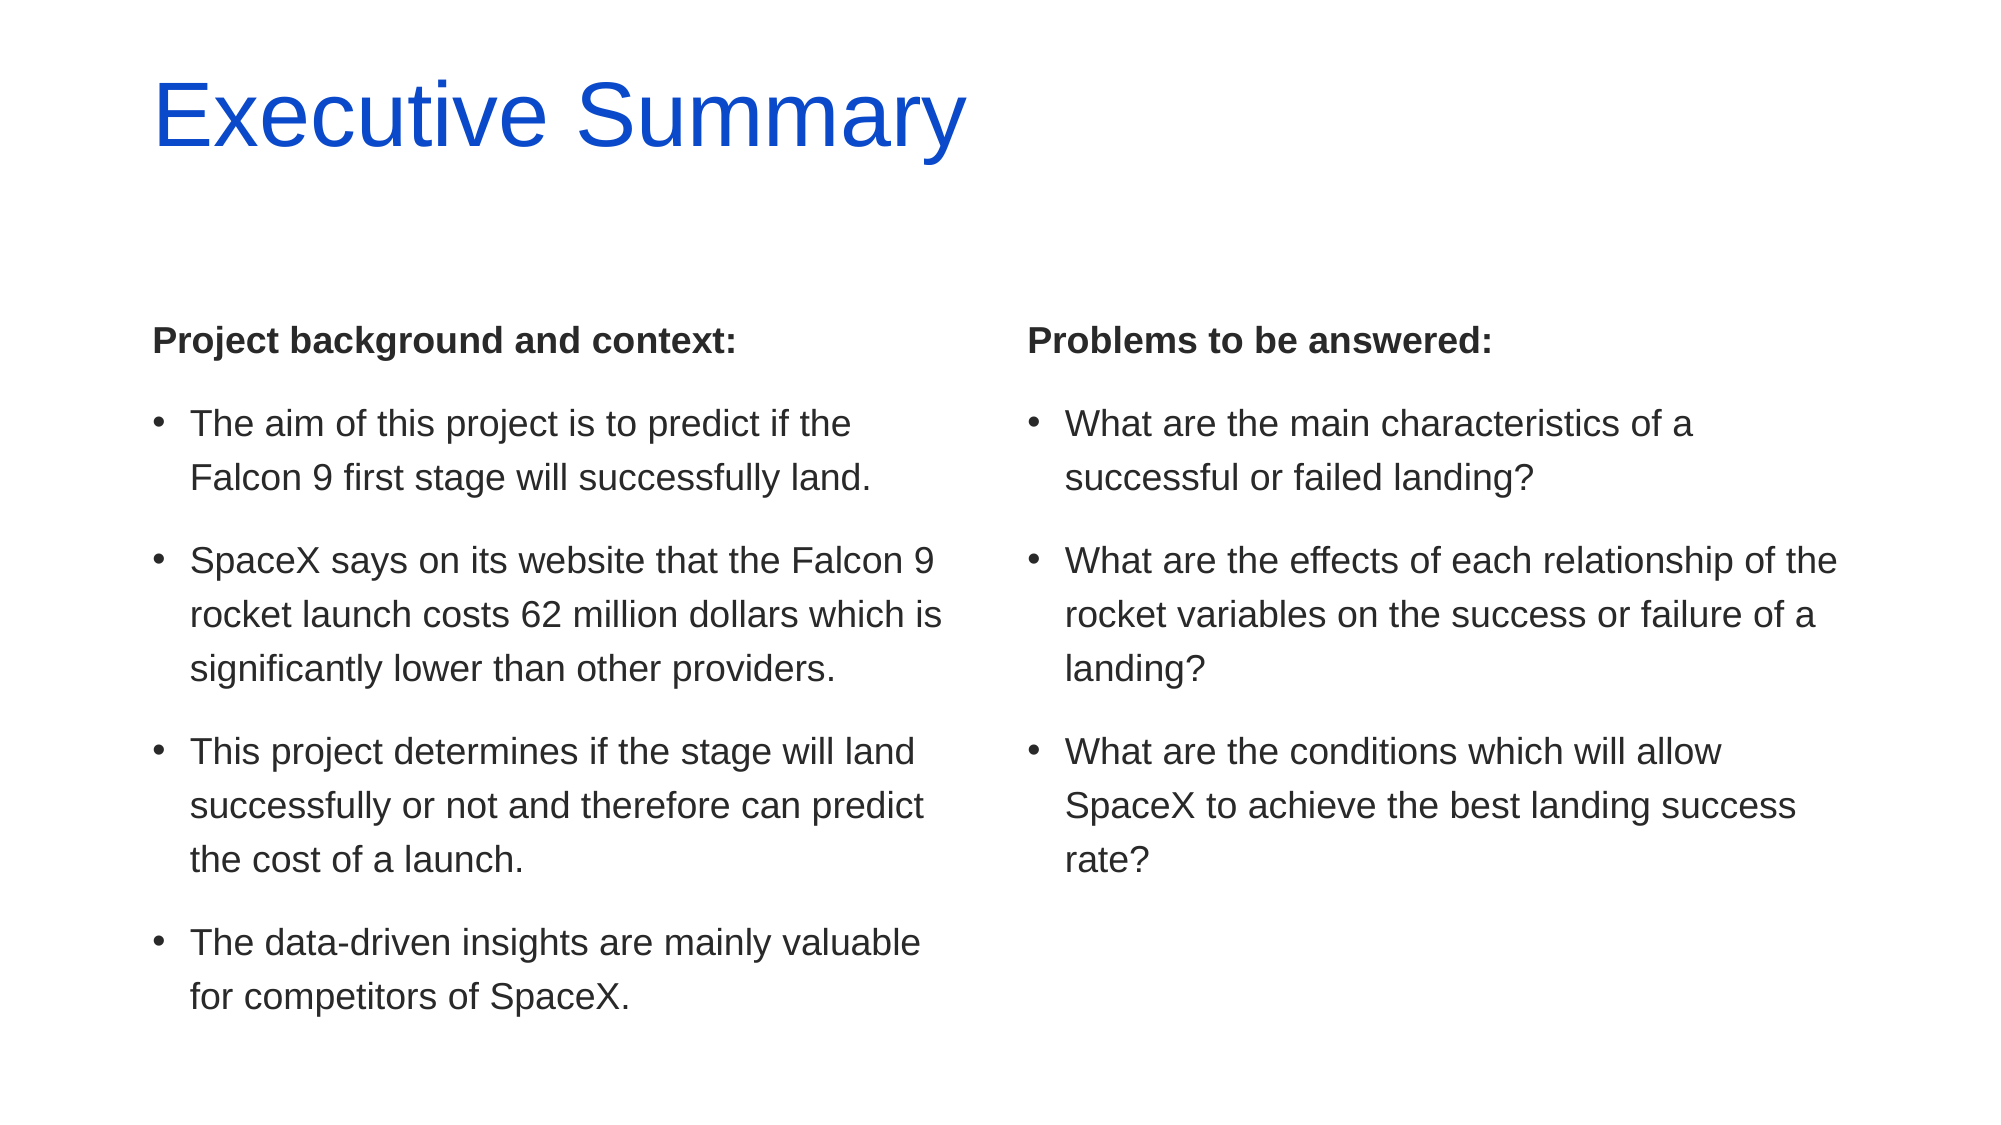

# Executive Summary
Project background and context:
The aim of this project is to predict if the Falcon 9 first stage will successfully land.
SpaceX says on its website that the Falcon 9 rocket launch costs 62 million dollars which is significantly lower than other providers.
This project determines if the stage will land successfully or not and therefore can predict the cost of a launch.
The data-driven insights are mainly valuable for competitors of SpaceX.
Problems to be answered:
What are the main characteristics of a successful or failed landing?
What are the effects of each relationship of the rocket variables on the success or failure of a landing?
What are the conditions which will allow SpaceX to achieve the best landing success rate?